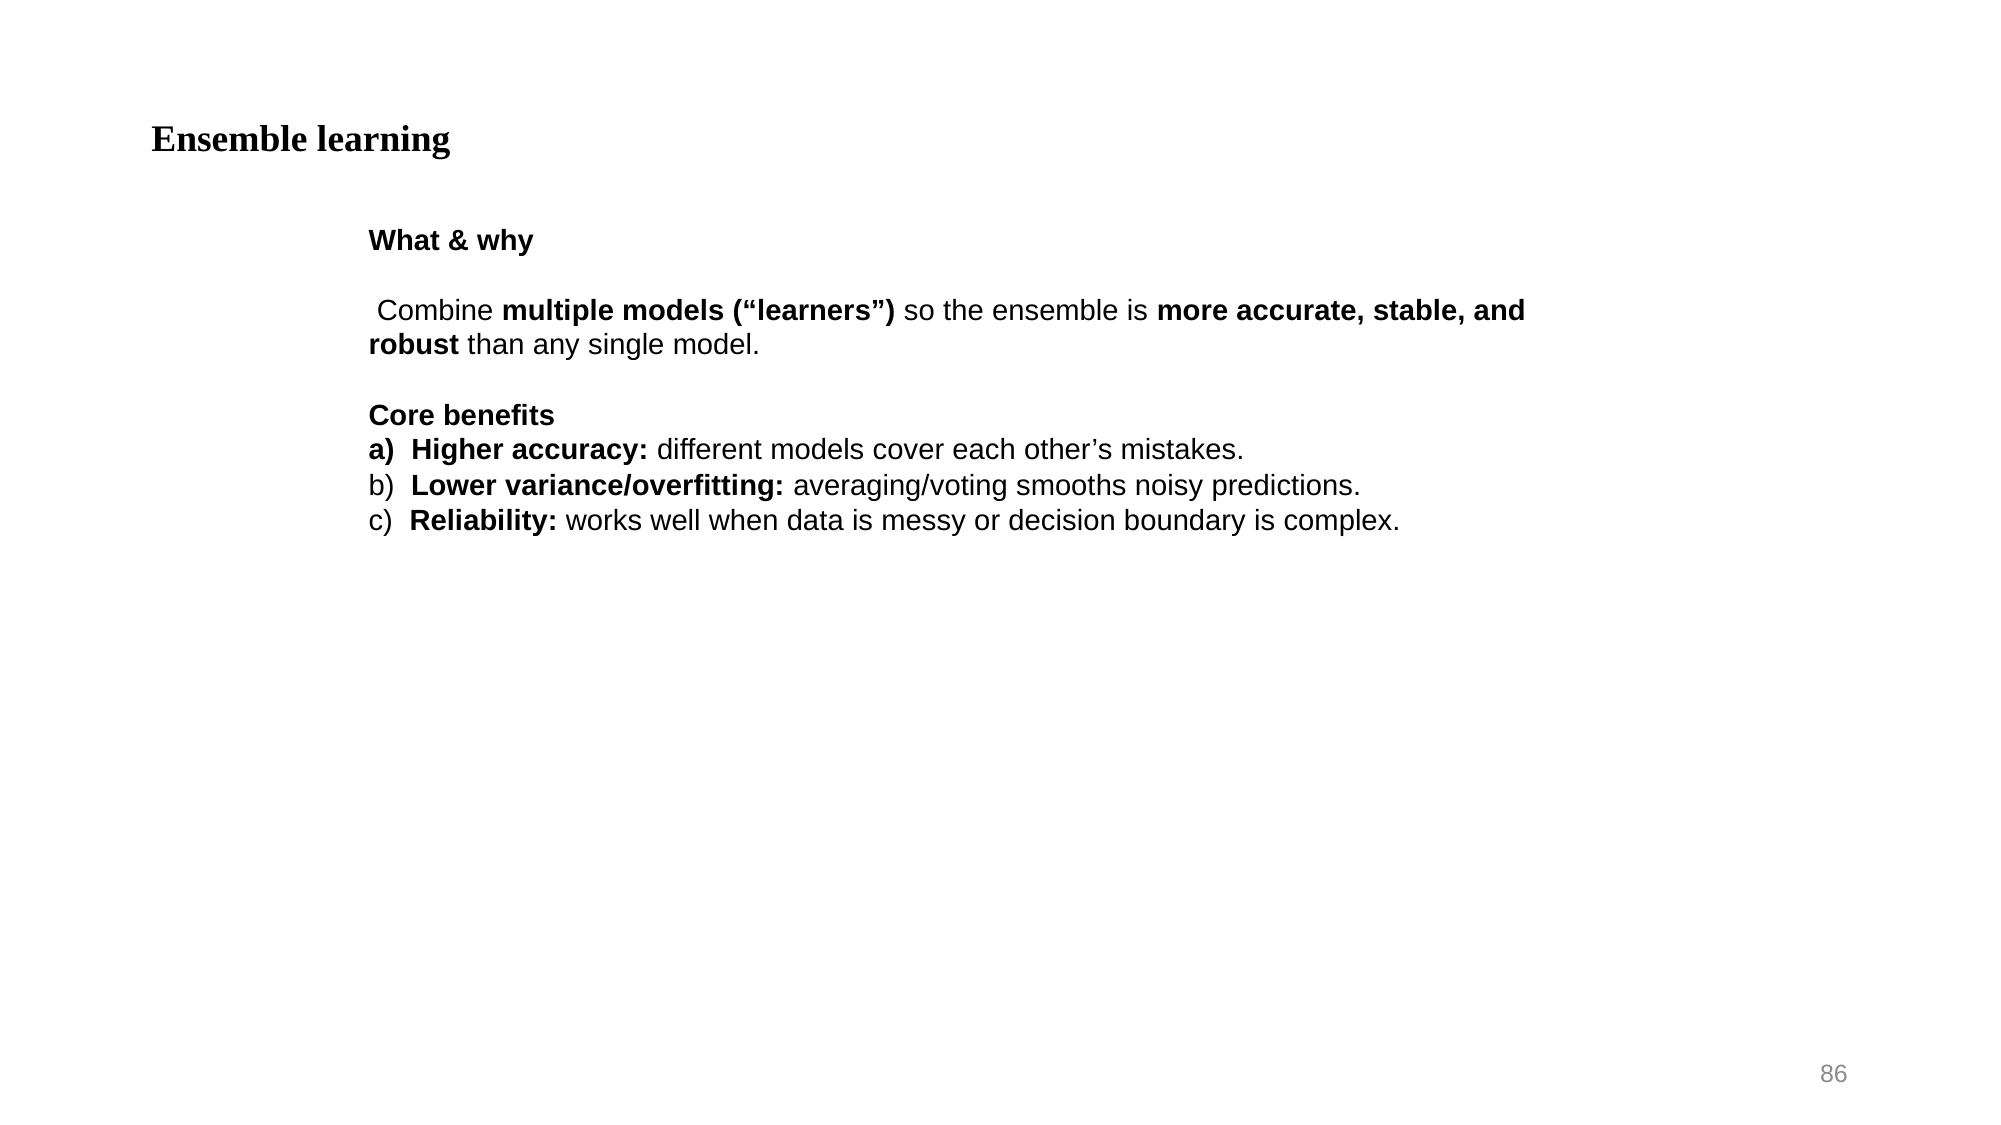

Ensemble learning
What & why
 Combine multiple models (“learners”) so the ensemble is more accurate, stable, and robust than any single model.

Core benefits
Higher accuracy: different models cover each other’s mistakes.
b)  Lower variance/overfitting: averaging/voting smooths noisy predictions.
c)  Reliability: works well when data is messy or decision boundary is complex.
86